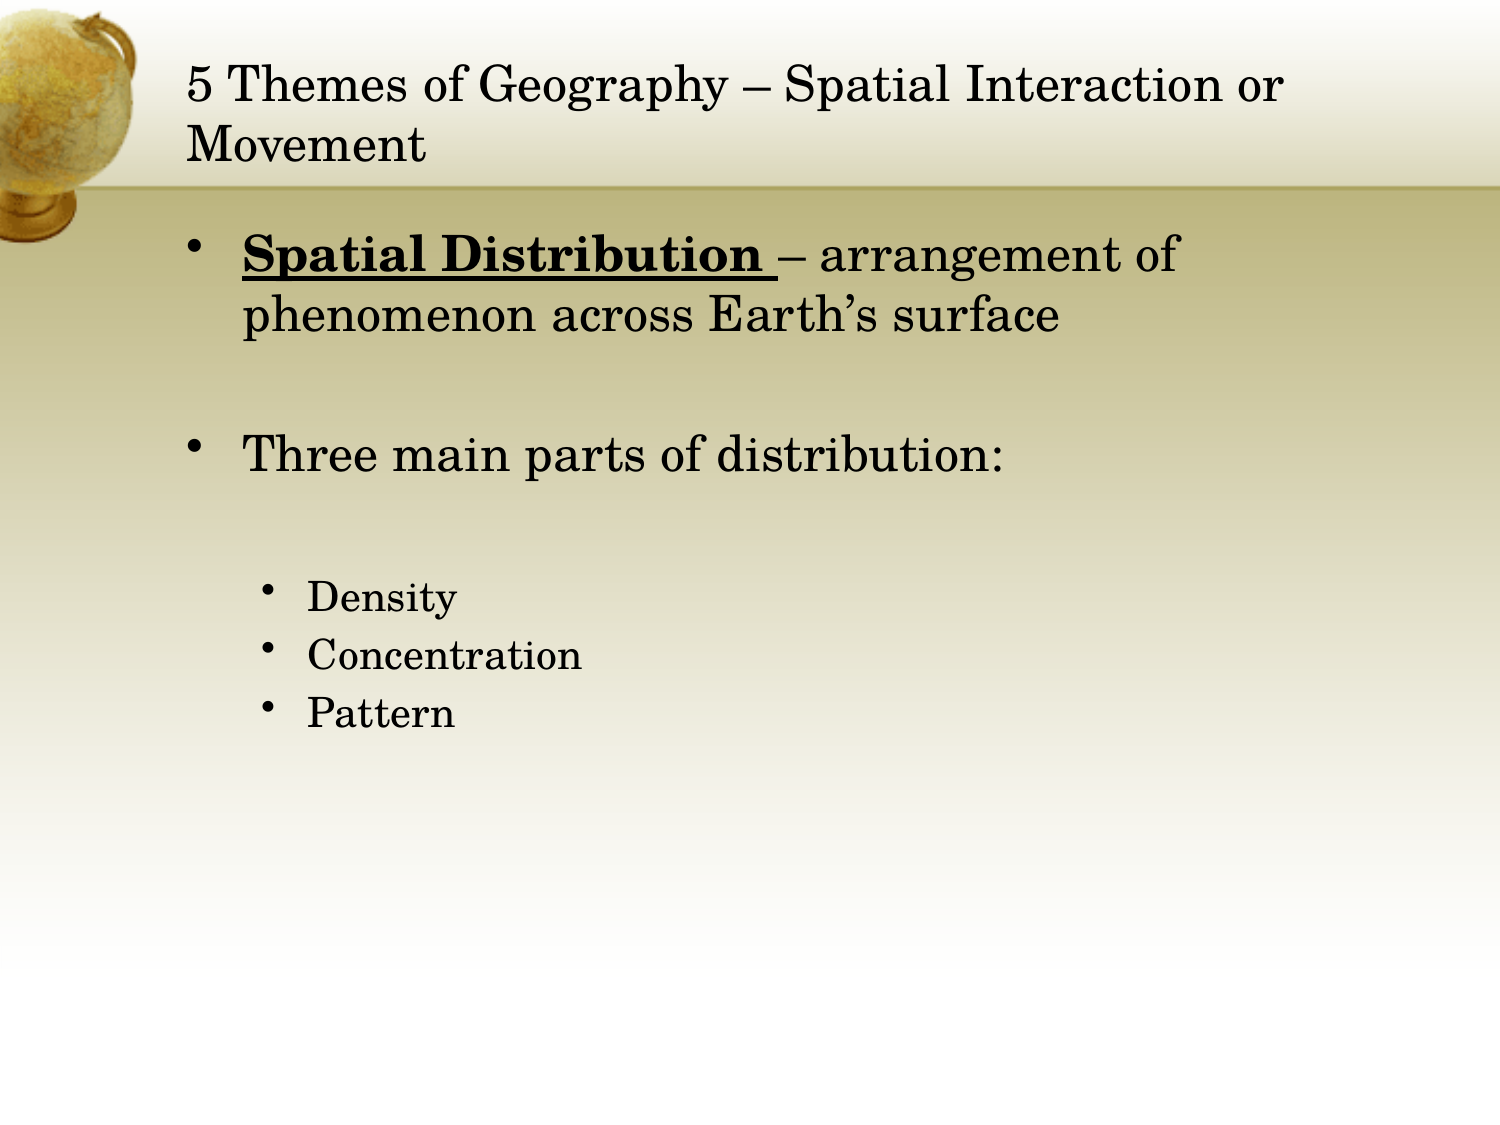

# 5 Themes of Geography – Spatial Interaction or Movement
Spatial Distribution – arrangement of phenomenon across Earth’s surface

Three main parts of distribution:

Density
Concentration
Pattern